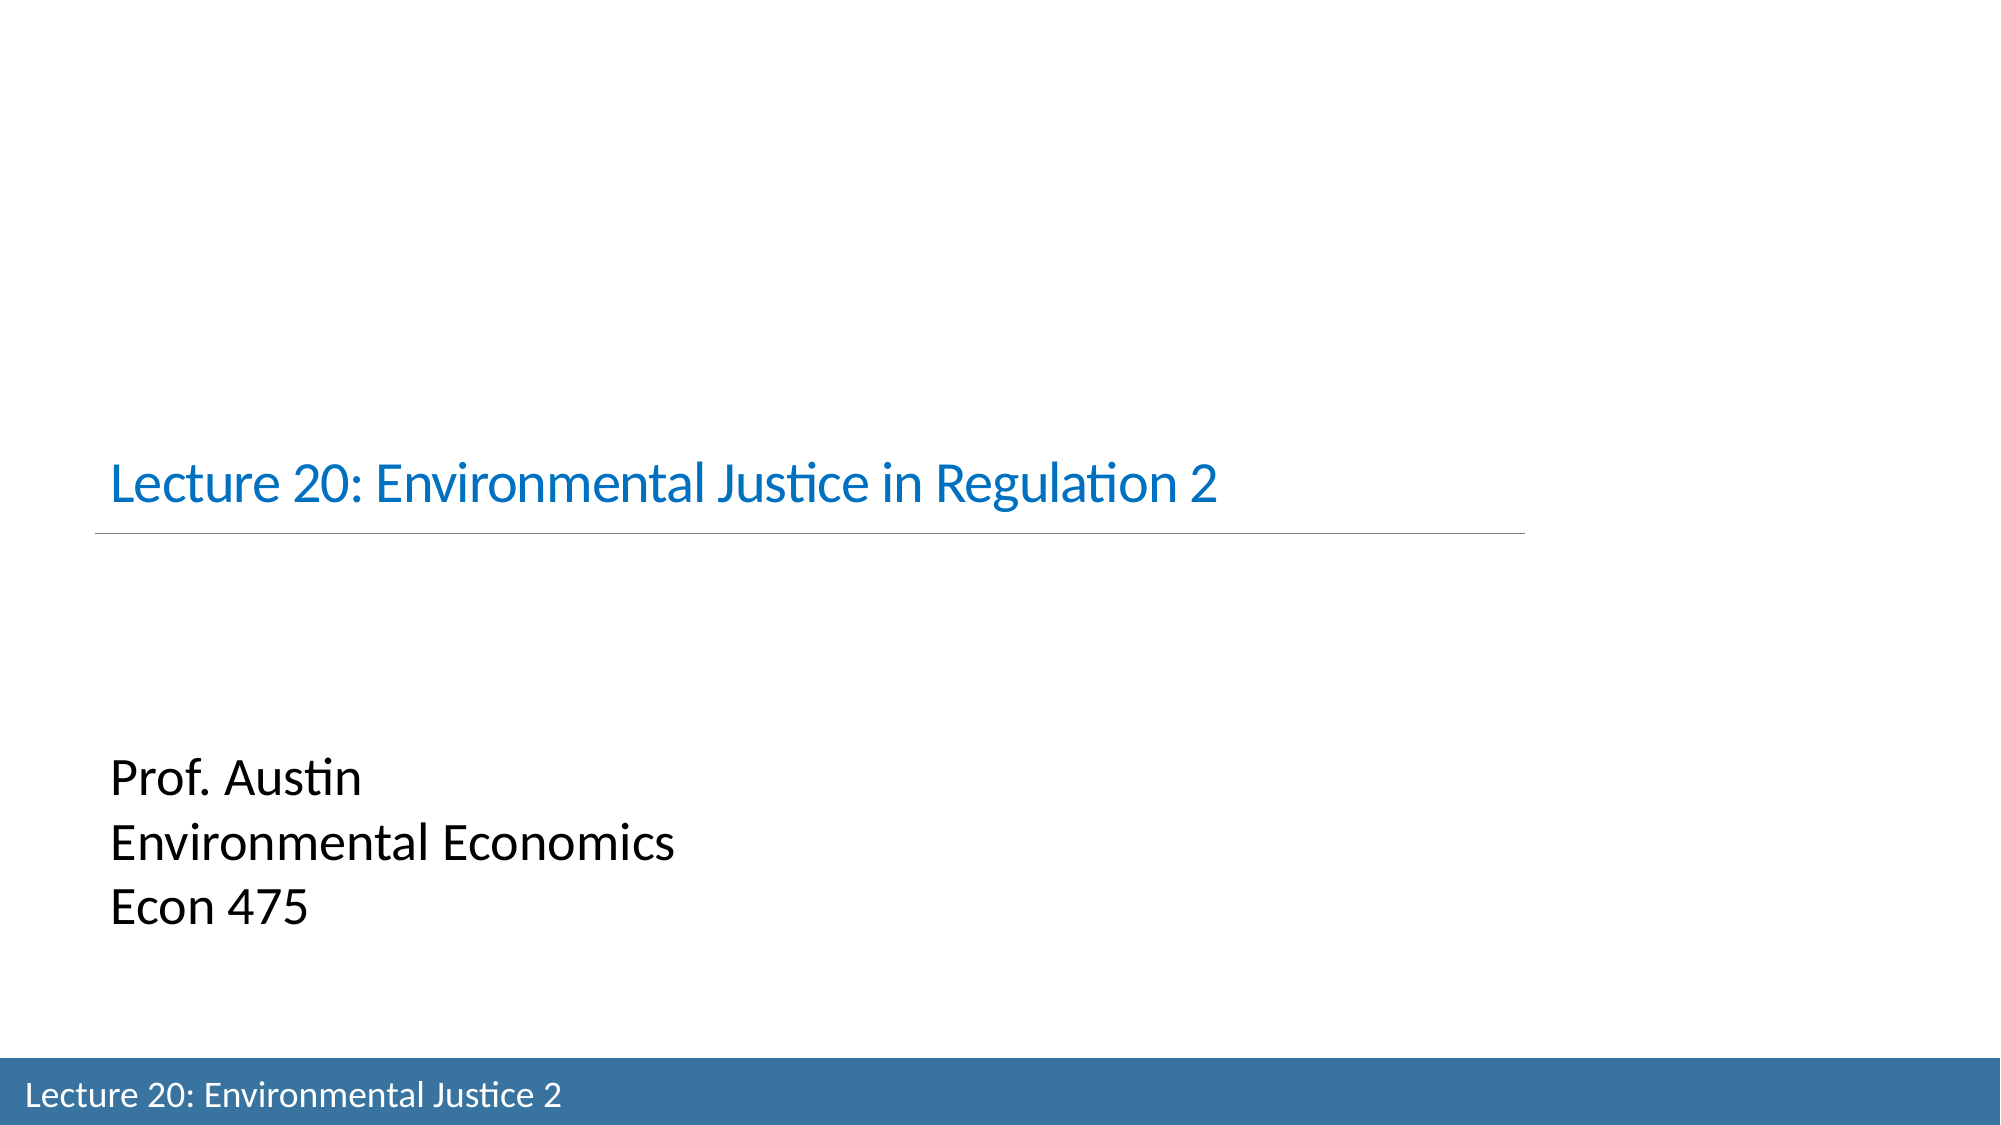

Lecture 20: Environmental Justice in Regulation 2
Prof. Austin
Environmental Economics
Econ 475